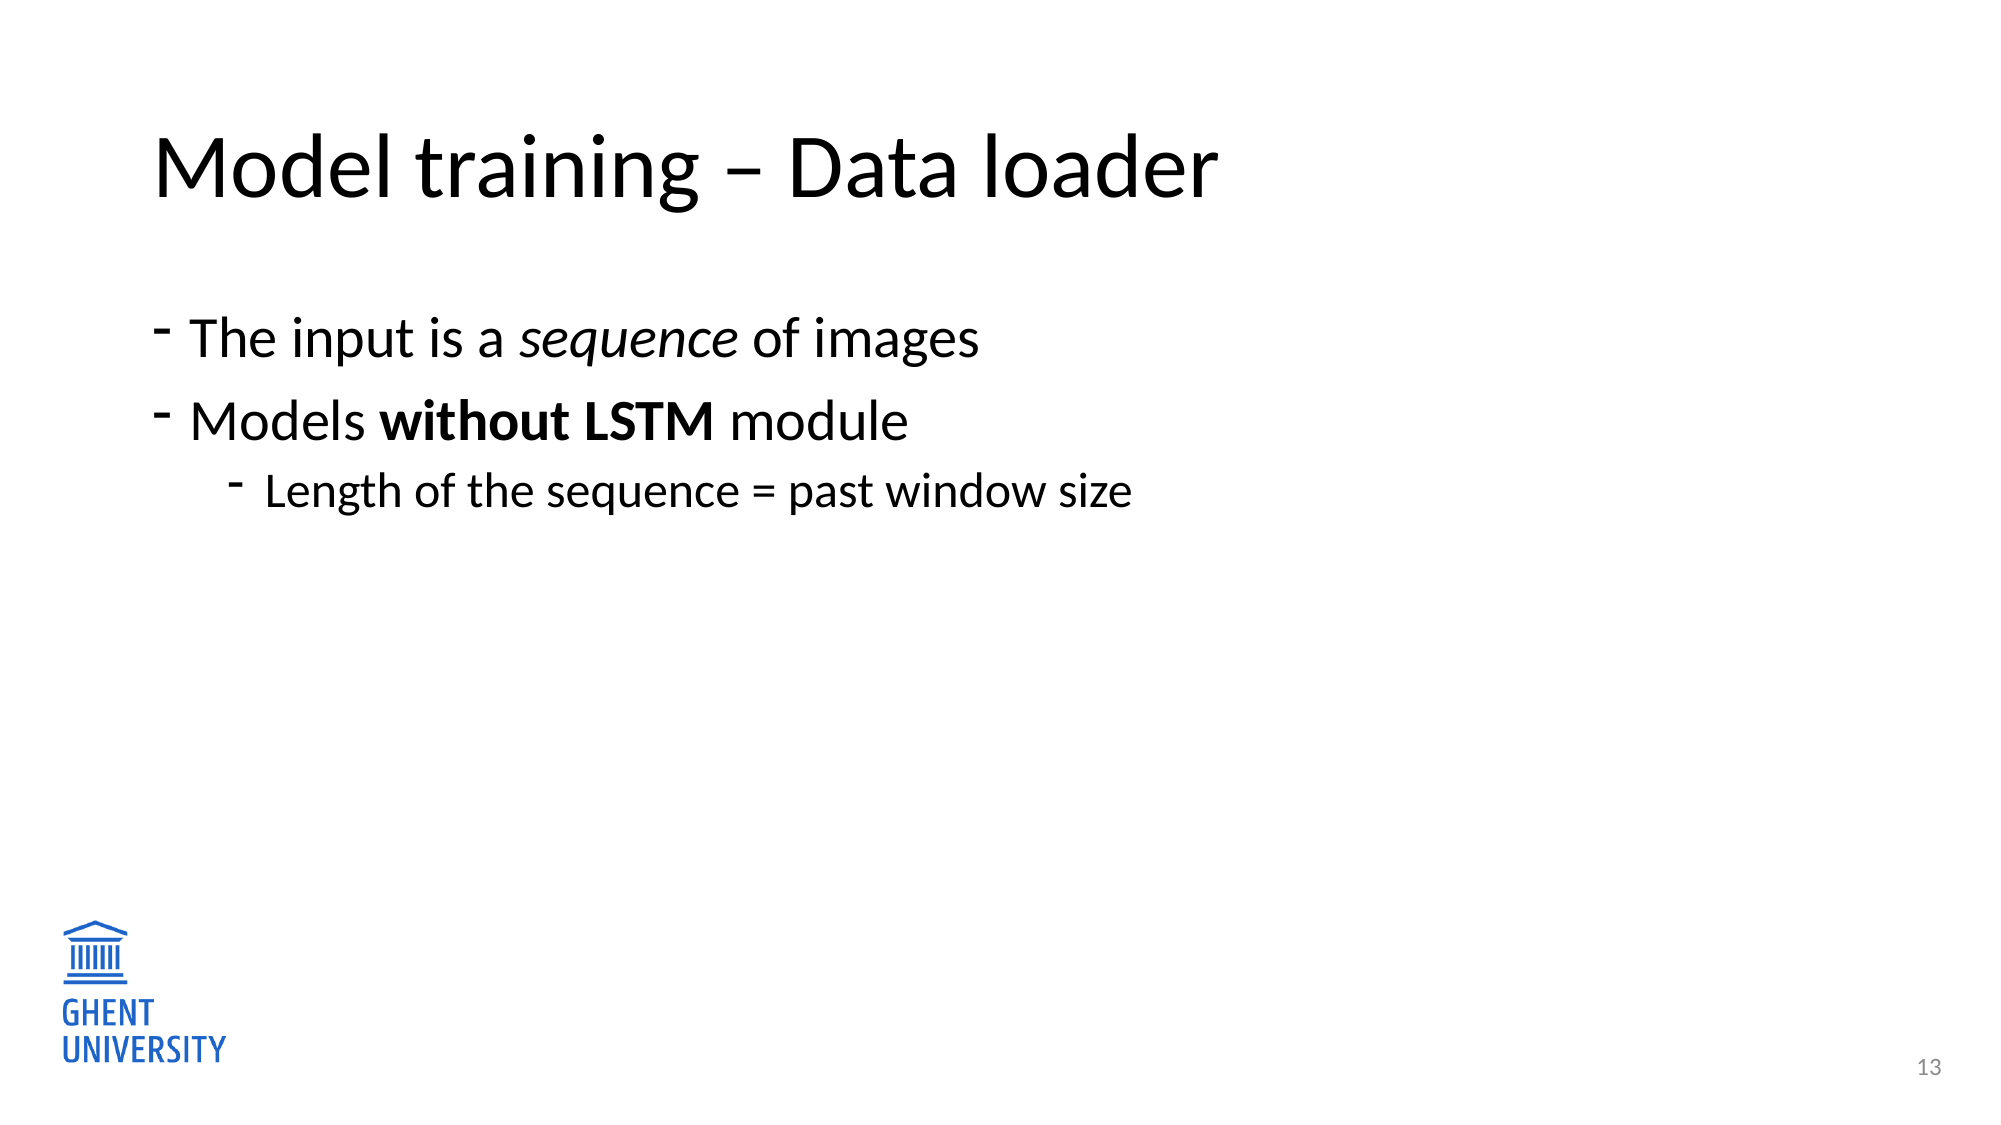

# Model training – Data loader
The input is a sequence of images
Models without LSTM module
Length of the sequence = past window size